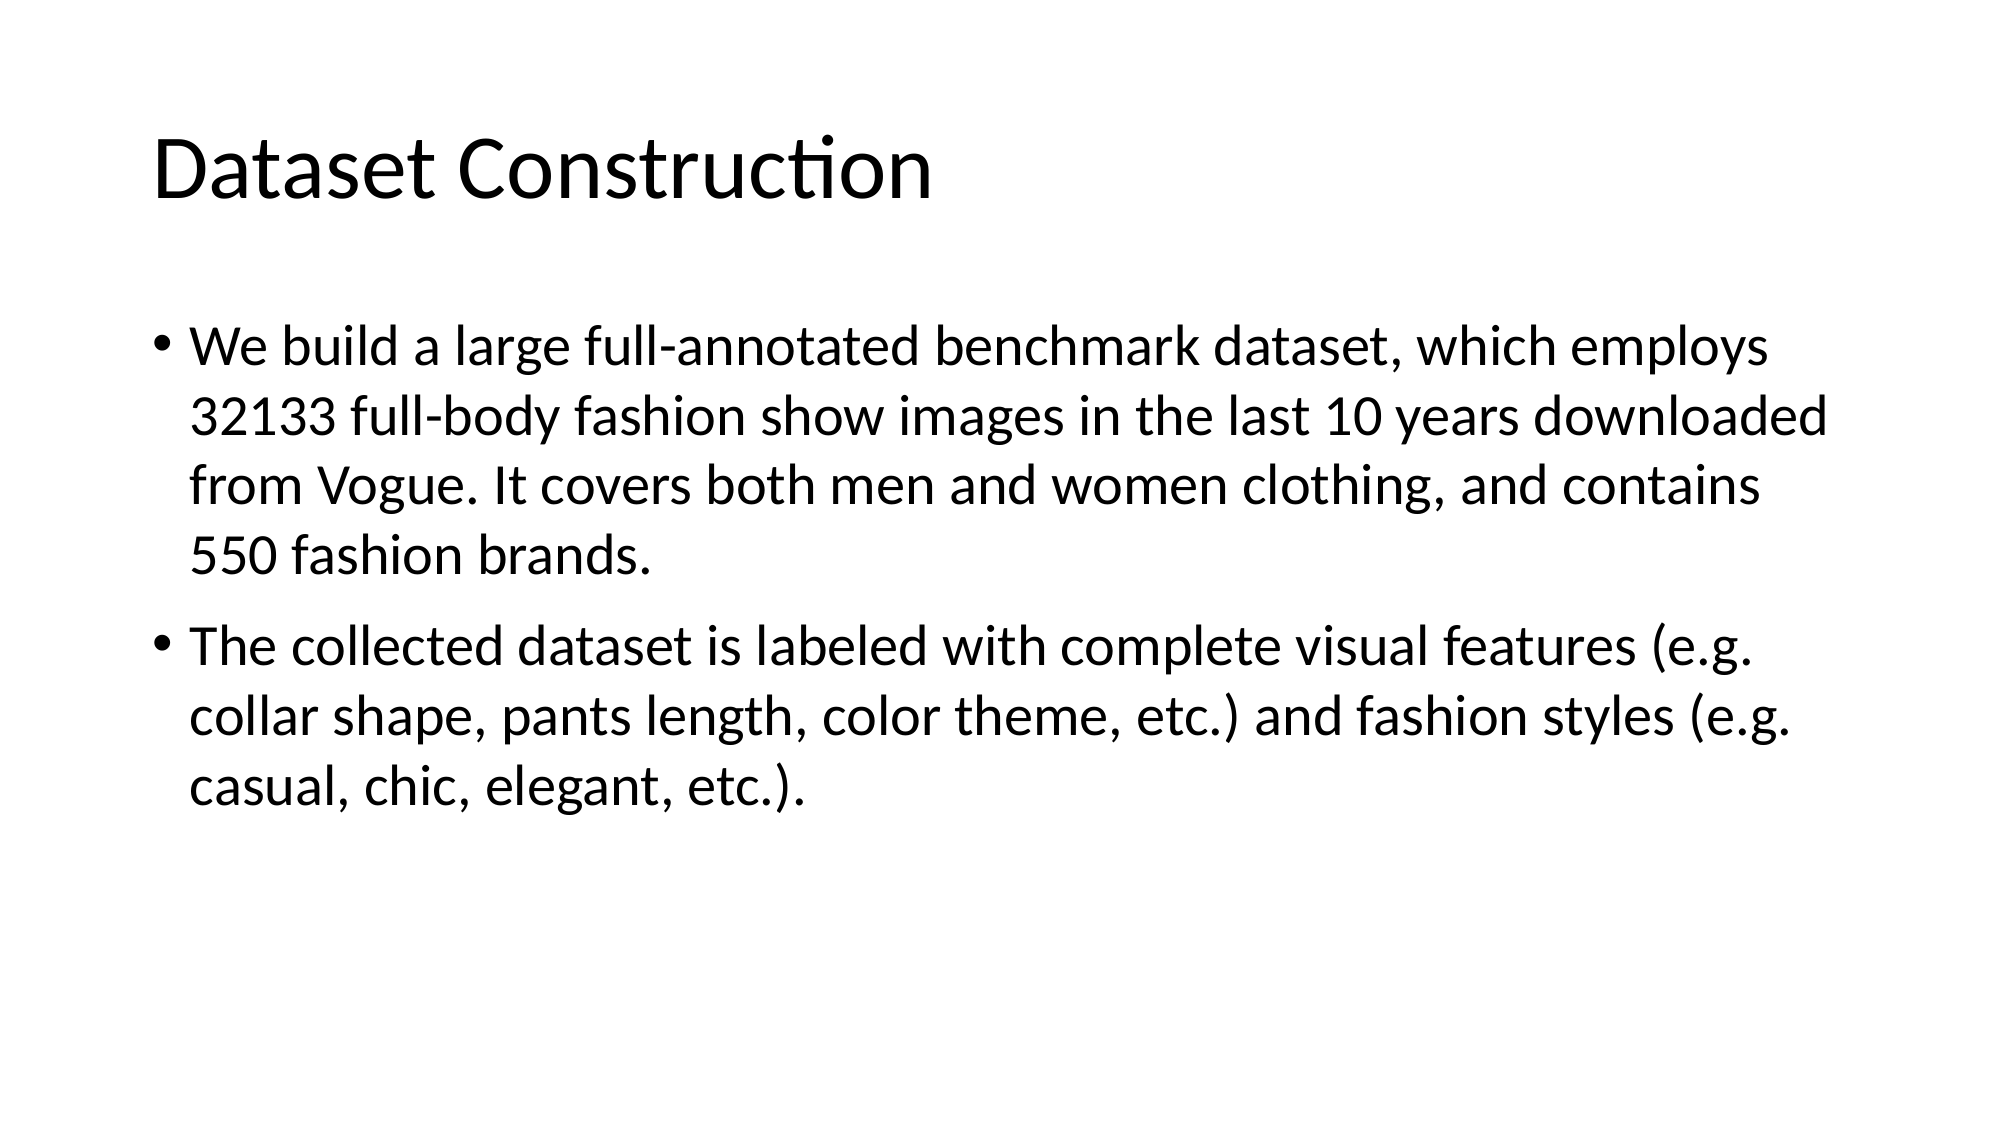

# Dataset Construction
We build a large full-annotated benchmark dataset, which employs 32133 full-body fashion show images in the last 10 years downloaded from Vogue. It covers both men and women clothing, and contains 550 fashion brands.
The collected dataset is labeled with complete visual features (e.g. collar shape, pants length, color theme, etc.) and fashion styles (e.g. casual, chic, elegant, etc.).